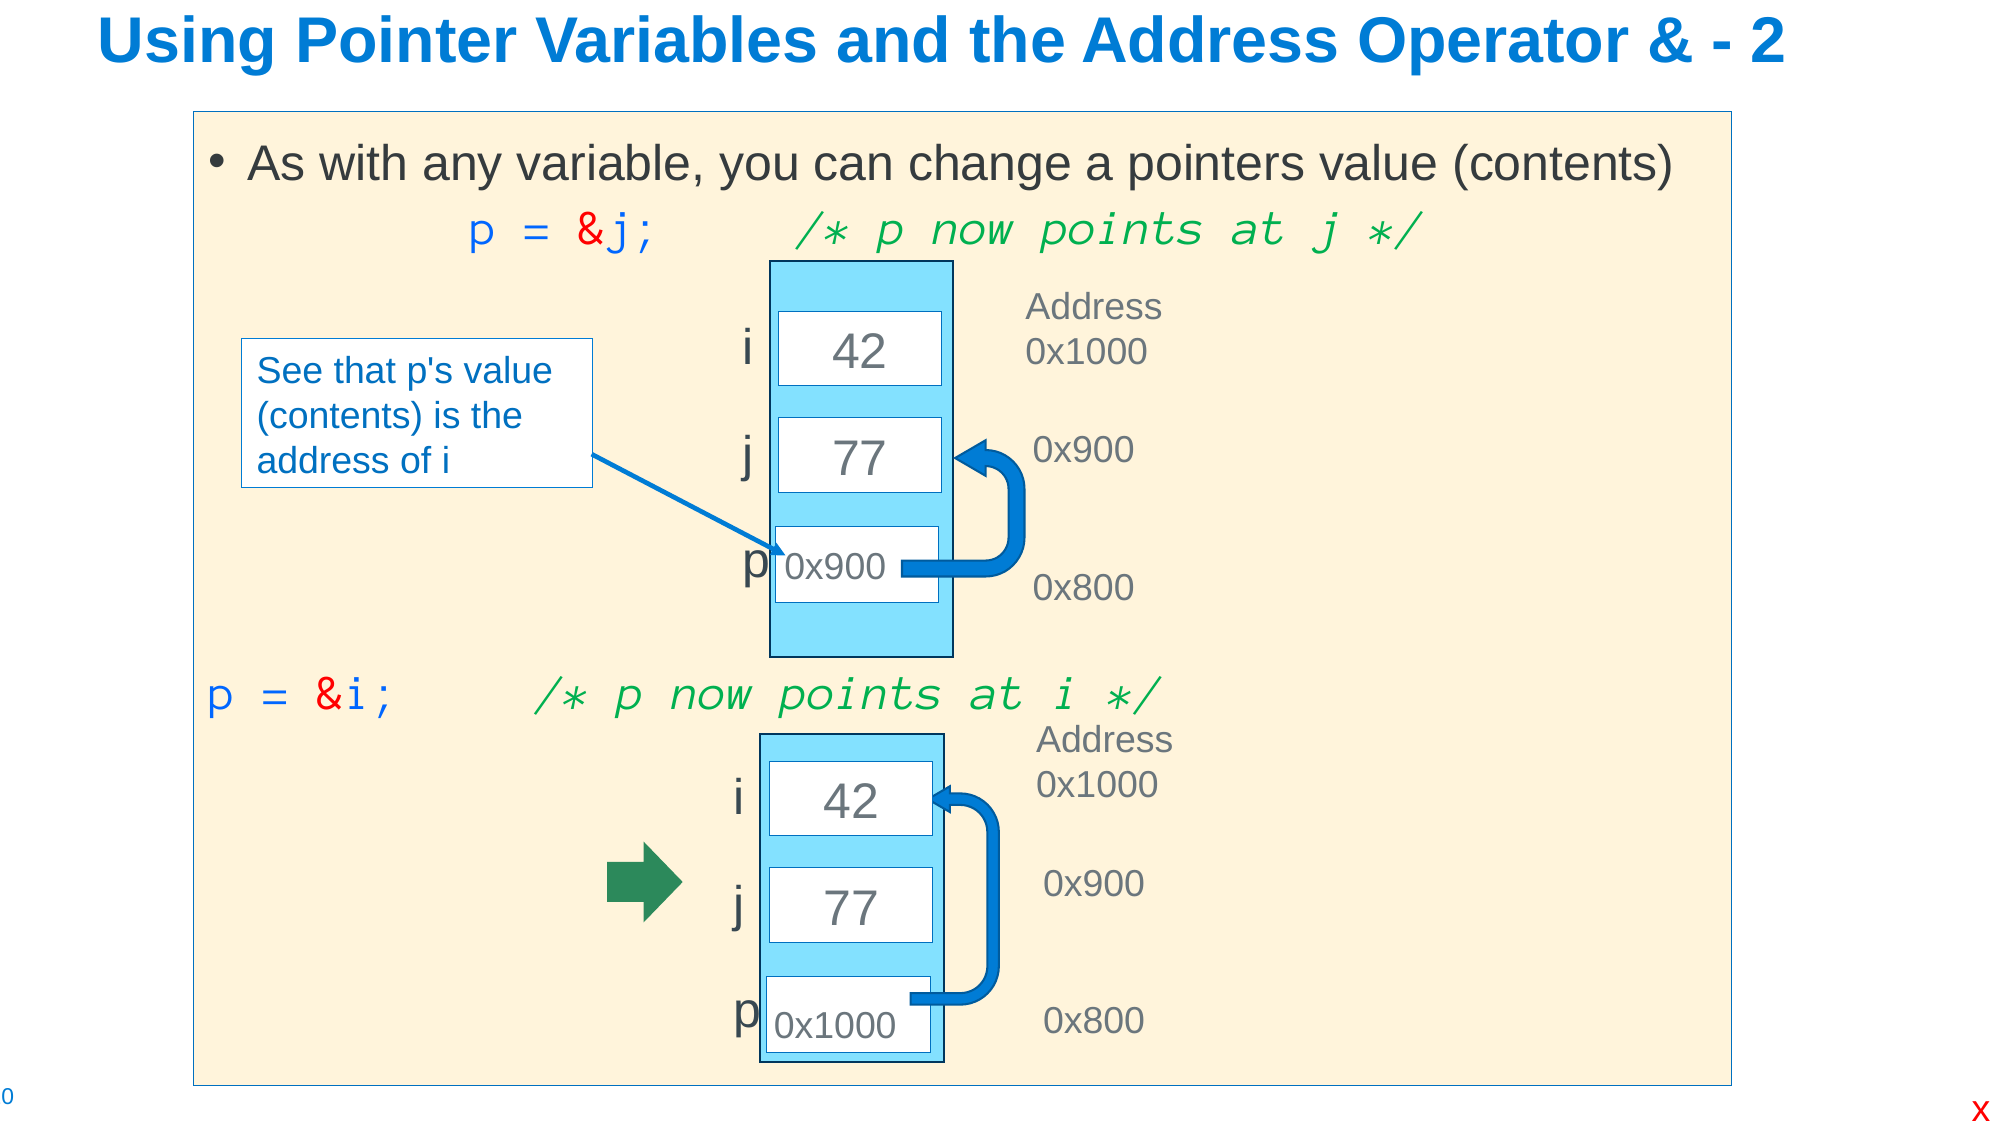

# Using Pointer Variables and the Address Operator & - 2
As with any variable, you can change a pointers value (contents)
	p = &j;	 /* p now points at j */

p = &i;	 /* p now points at i */

Address
0x1000
i
42
j
77

p

0x900
0x900
0x800
See that p's value (contents) is the address of i
Address
0x1000

i
42

j
77
p

0x900
0x800
0x1000
x